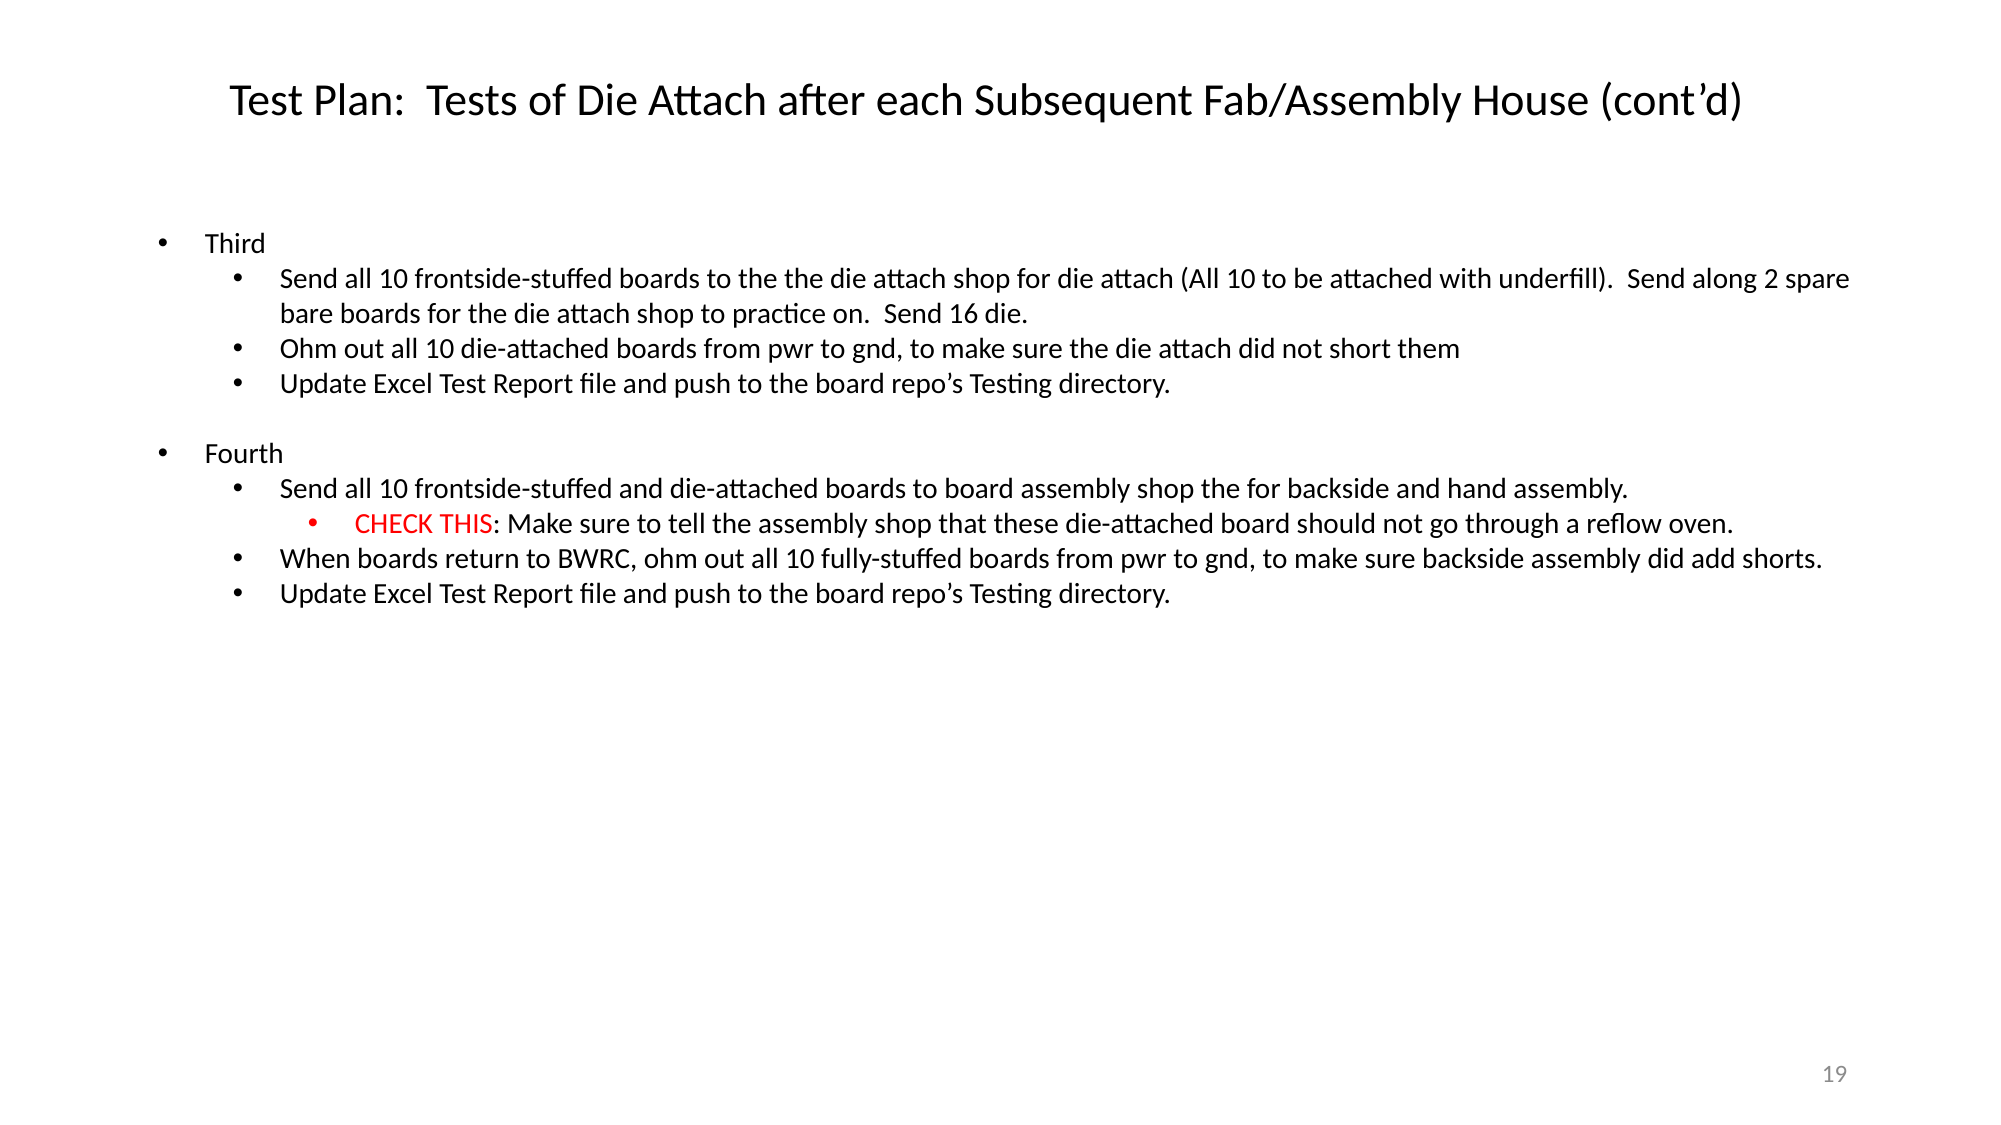

Test Plan:  Tests of Die Attach after each Subsequent Fab/Assembly House (cont’d)

Third
Send all 10 frontside-stuffed boards to the the die attach shop for die attach (All 10 to be attached with underfill).  Send along 2 spare bare boards for the die attach shop to practice on.  Send 16 die.
Ohm out all 10 die-attached boards from pwr to gnd, to make sure the die attach did not short them
Update Excel Test Report file and push to the board repo’s Testing directory.

Fourth
Send all 10 frontside-stuffed and die-attached boards to board assembly shop the for backside and hand assembly.
CHECK THIS: Make sure to tell the assembly shop that these die-attached board should not go through a reflow oven.
When boards return to BWRC, ohm out all 10 fully-stuffed boards from pwr to gnd, to make sure backside assembly did add shorts.
Update Excel Test Report file and push to the board repo’s Testing directory.

19